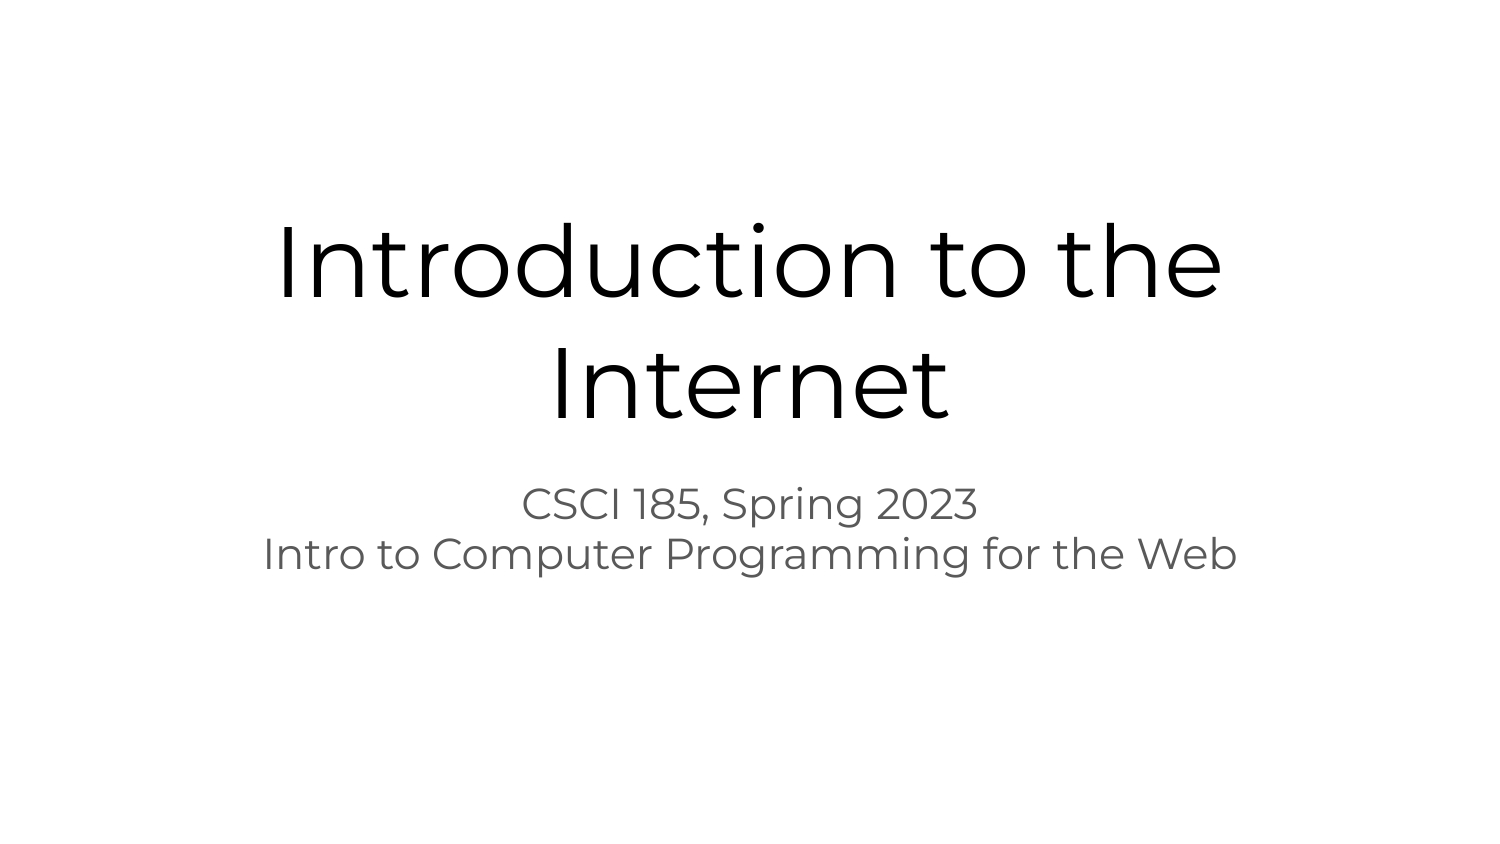

# Introduction to the Internet
CSCI 185, Spring 2023
Intro to Computer Programming for the Web